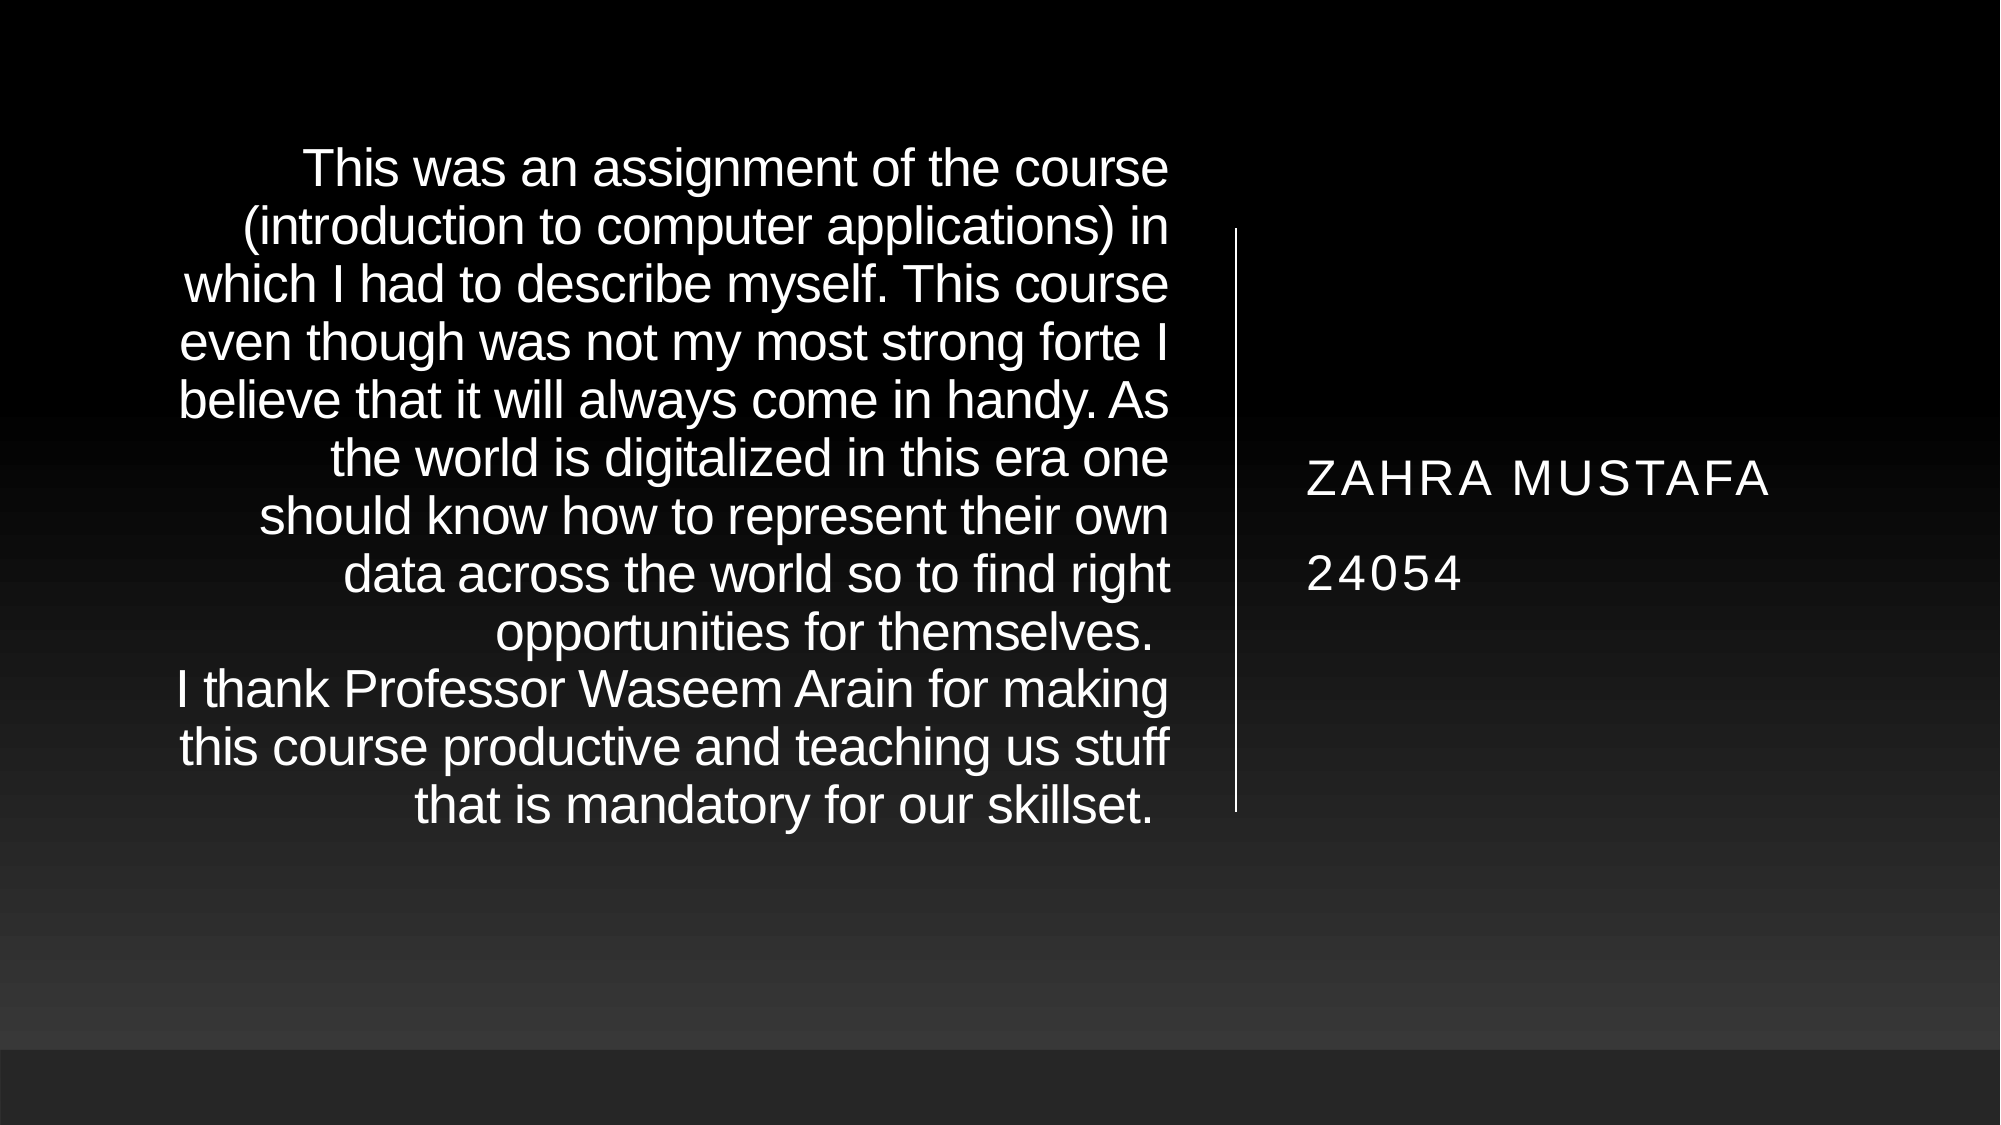

# This was an assignment of the course (introduction to computer applications) in which I had to describe myself. This course even though was not my most strong forte I believe that it will always come in handy. As the world is digitalized in this era one should know how to represent their own data across the world so to find right opportunities for themselves. I thank Professor Waseem Arain for making this course productive and teaching us stuff that is mandatory for our skillset.
Zahra Mustafa
24054